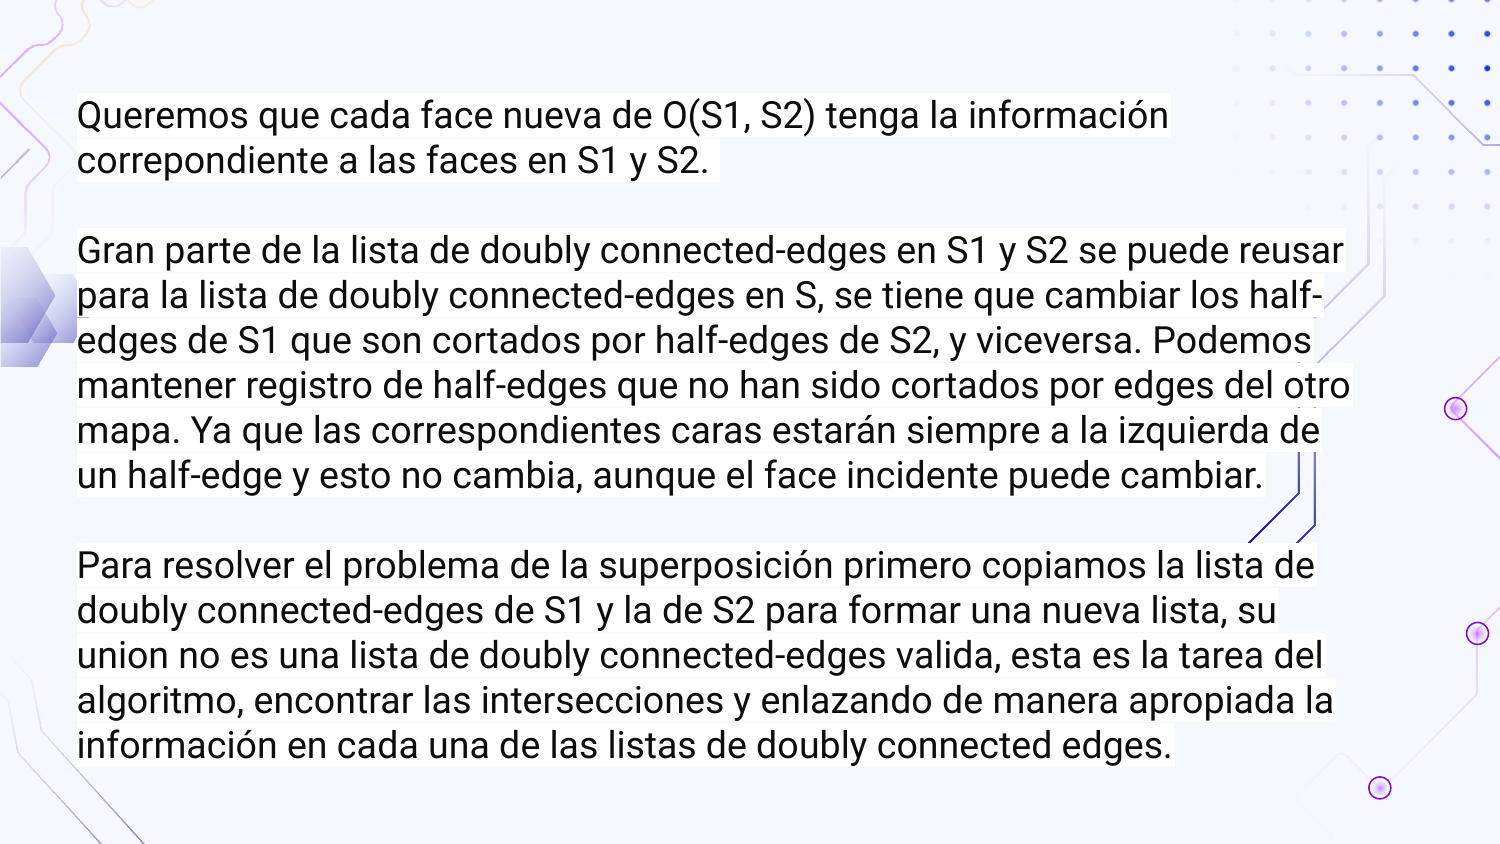

Queremos que cada face nueva de O(S1, S2) tenga la información correpondiente a las faces en S1 y S2.

Gran parte de la lista de doubly connected-edges en S1 y S2 se puede reusar para la lista de doubly connected-edges en S, se tiene que cambiar los half-edges de S1 que son cortados por half-edges de S2, y viceversa. Podemos mantener registro de half-edges que no han sido cortados por edges del otro mapa. Ya que las correspondientes caras estarán siempre a la izquierda de un half-edge y esto no cambia, aunque el face incidente puede cambiar.

Para resolver el problema de la superposición primero copiamos la lista de doubly connected-edges de S1 y la de S2 para formar una nueva lista, su union no es una lista de doubly connected-edges valida, esta es la tarea del algoritmo, encontrar las intersecciones y enlazando de manera apropiada la información en cada una de las listas de doubly connected edges.